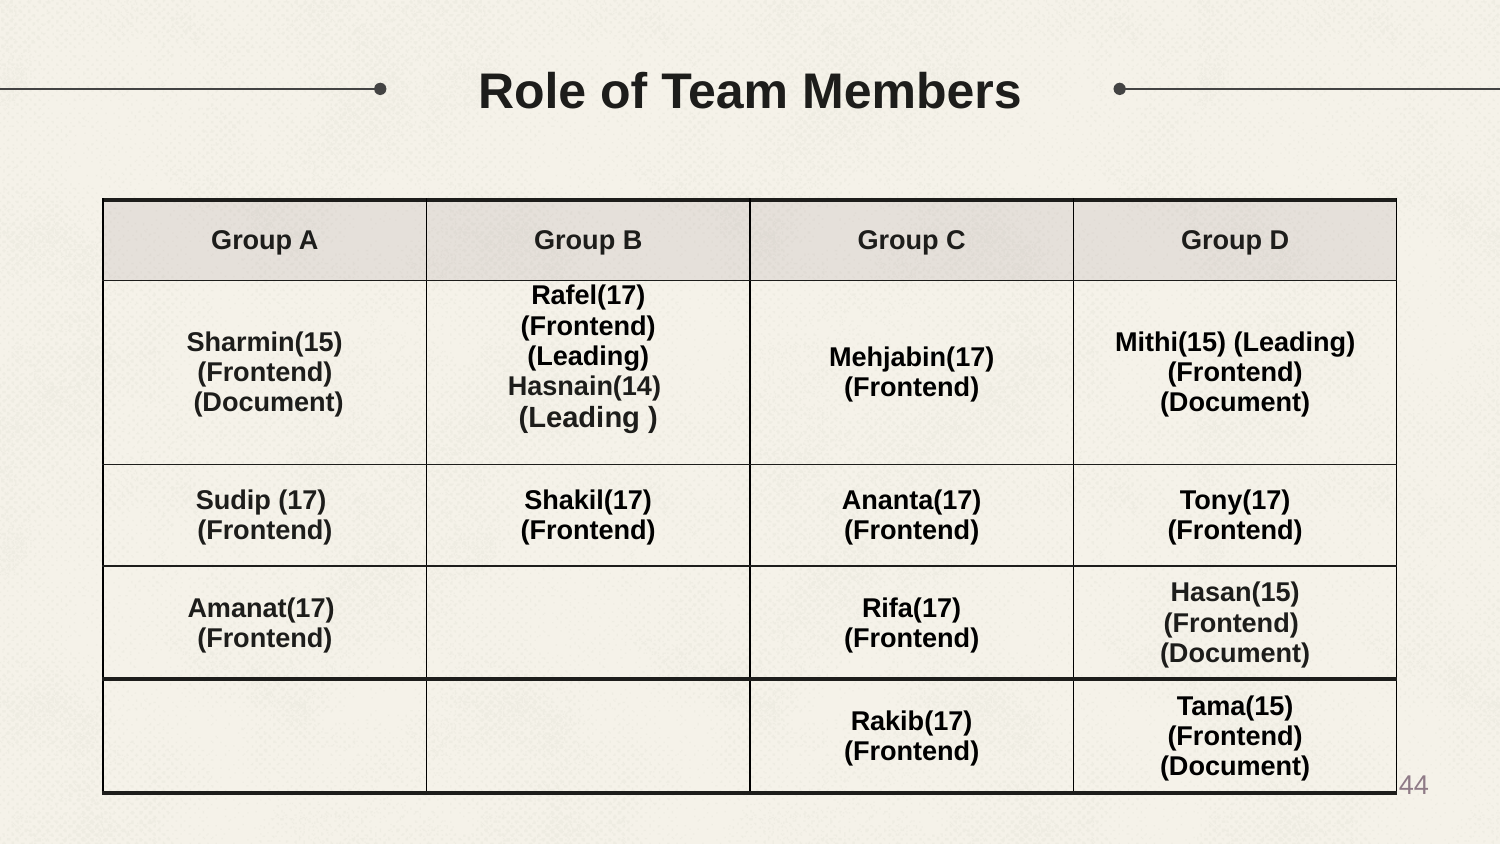

# Role of Team Members
| Group A | Group B | Group C | Group D |
| --- | --- | --- | --- |
| Sharmin(15) (Frontend) (Document) | Rafel(17) (Frontend) (Leading) Hasnain(14) (Leading ) | Mehjabin(17) (Frontend) | Mithi(15) (Leading)(Frontend) (Document) |
| Sudip (17) (Frontend) | Shakil(17) (Frontend) | Ananta(17) (Frontend) | Tony(17) (Frontend) |
| Amanat(17) (Frontend) |  | Rifa(17) (Frontend) | Hasan(15) (Frontend) (Document) |
|  |  | Rakib(17) (Frontend) | Tama(15) (Frontend) (Document) |
44